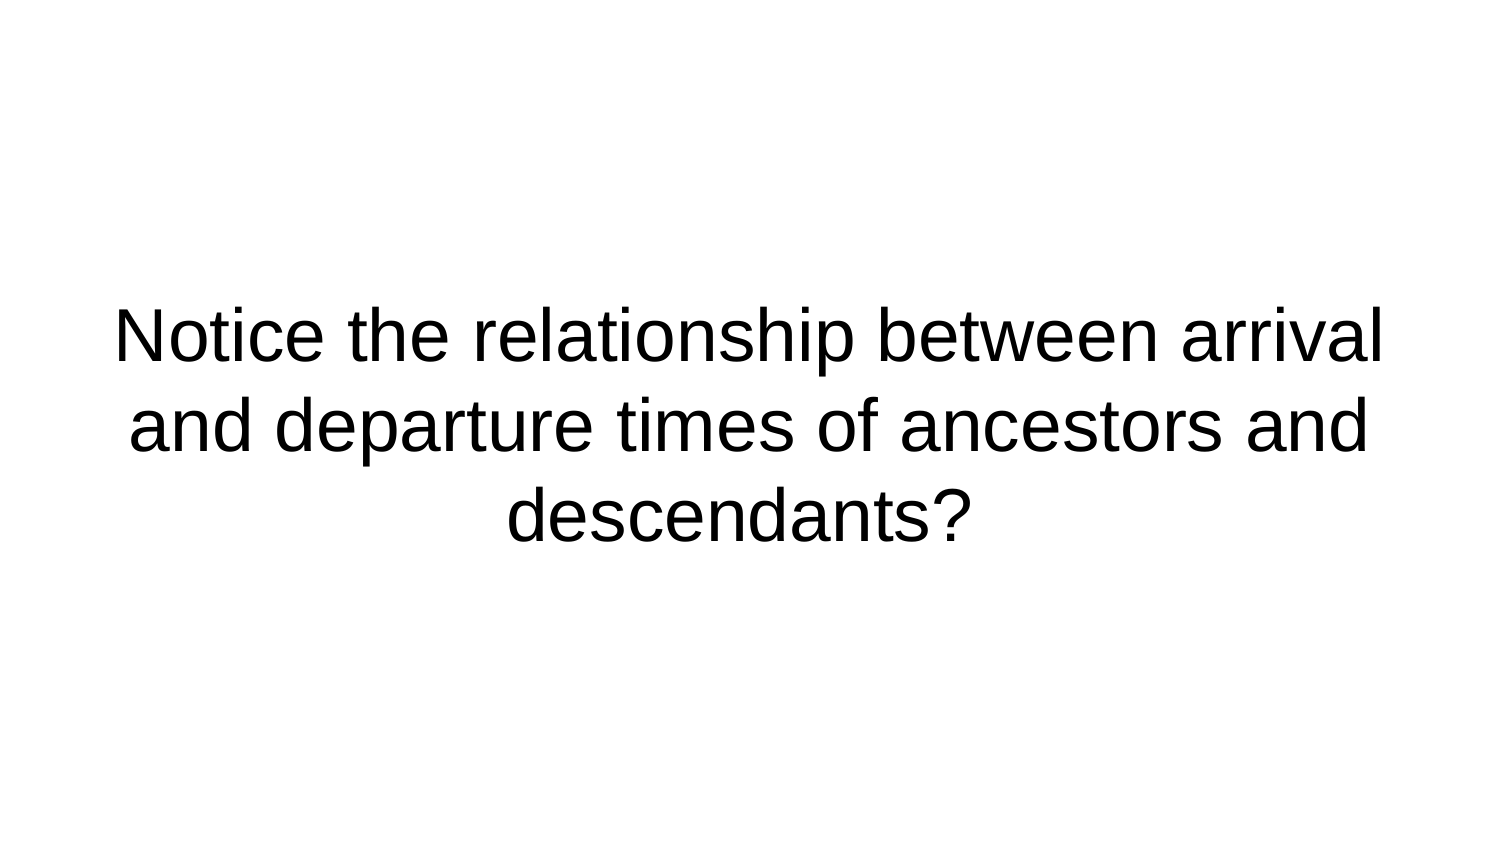

# Notice the relationship between arrival and departure times of ancestors and descendants?